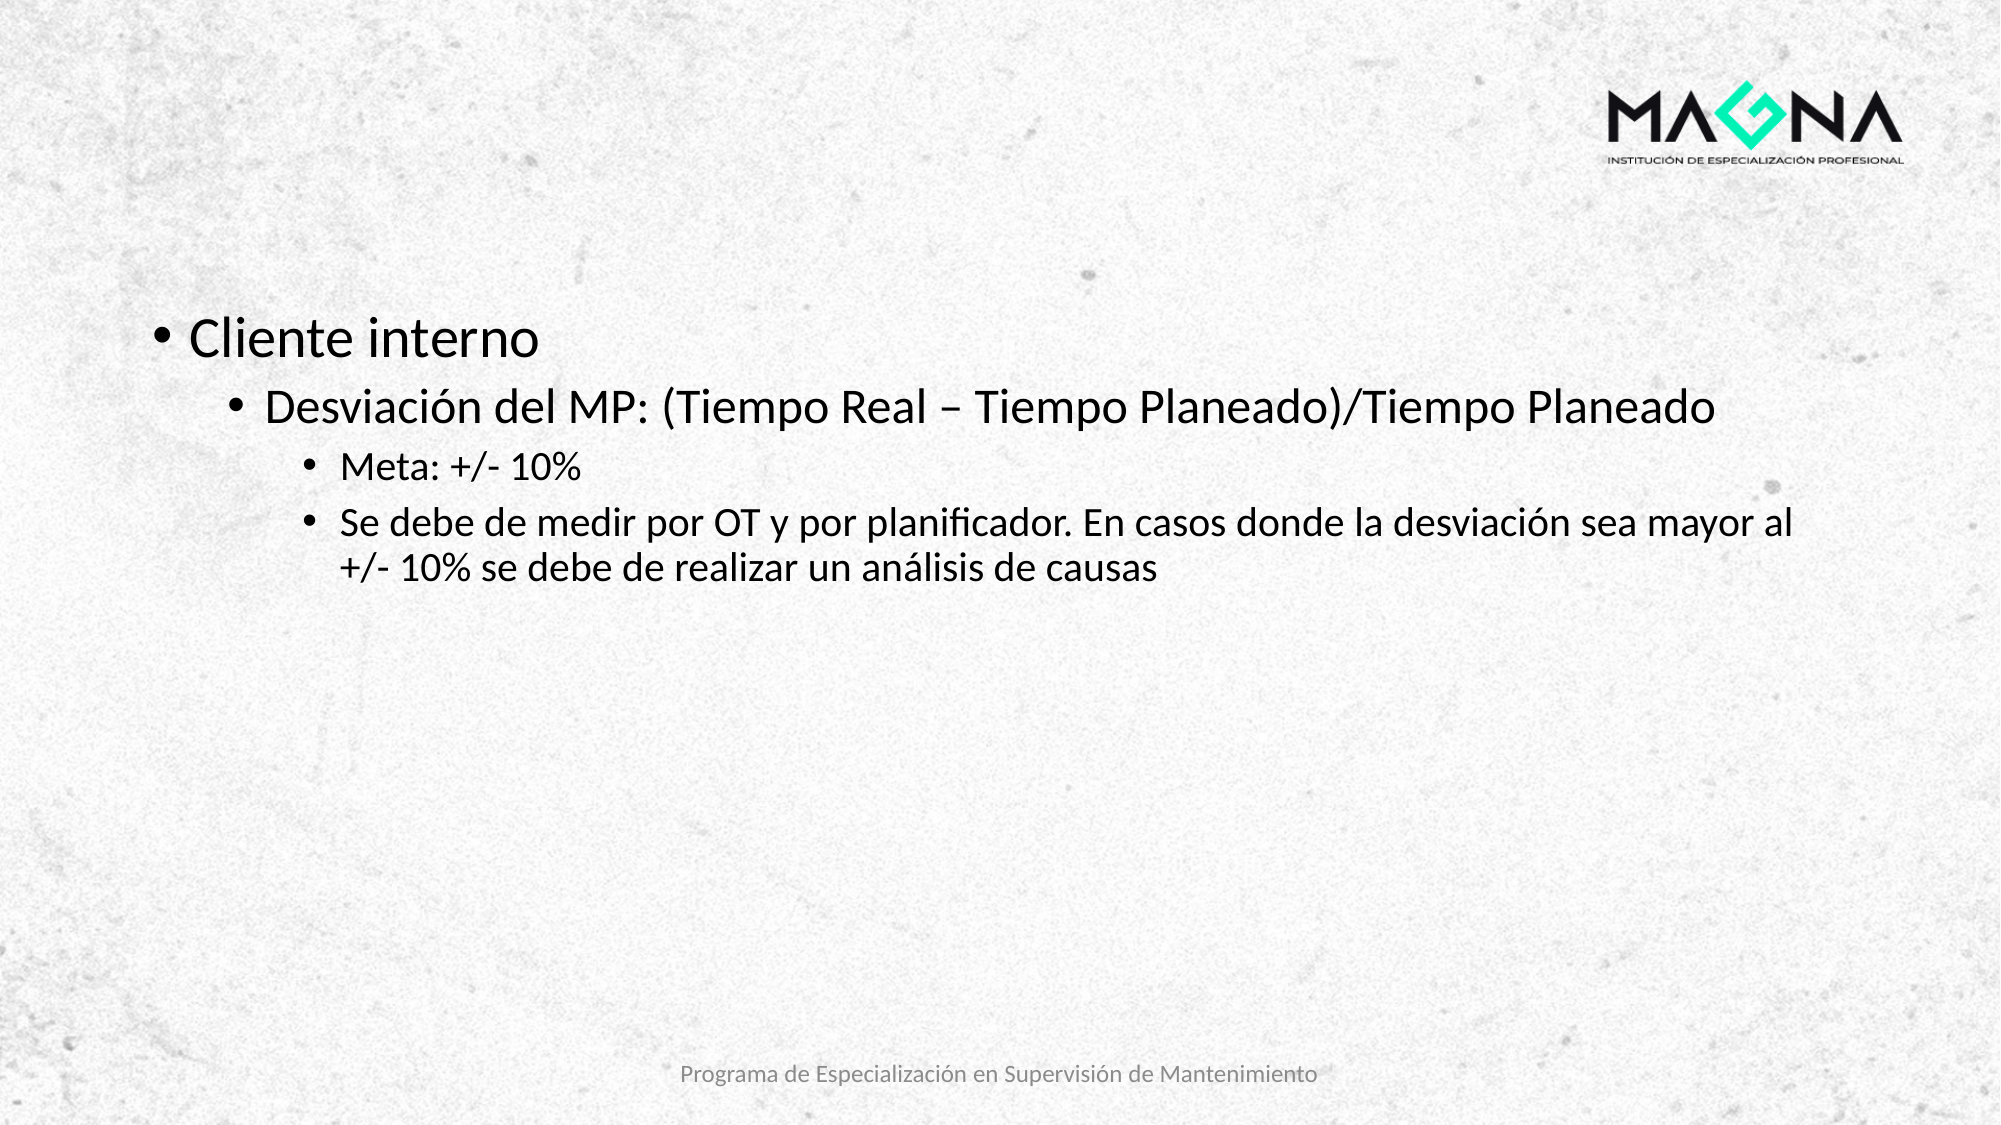

#
Cliente interno
Desviación del MP: (Tiempo Real – Tiempo Planeado)/Tiempo Planeado
Meta: +/- 10%
Se debe de medir por OT y por planificador. En casos donde la desviación sea mayor al +/- 10% se debe de realizar un análisis de causas